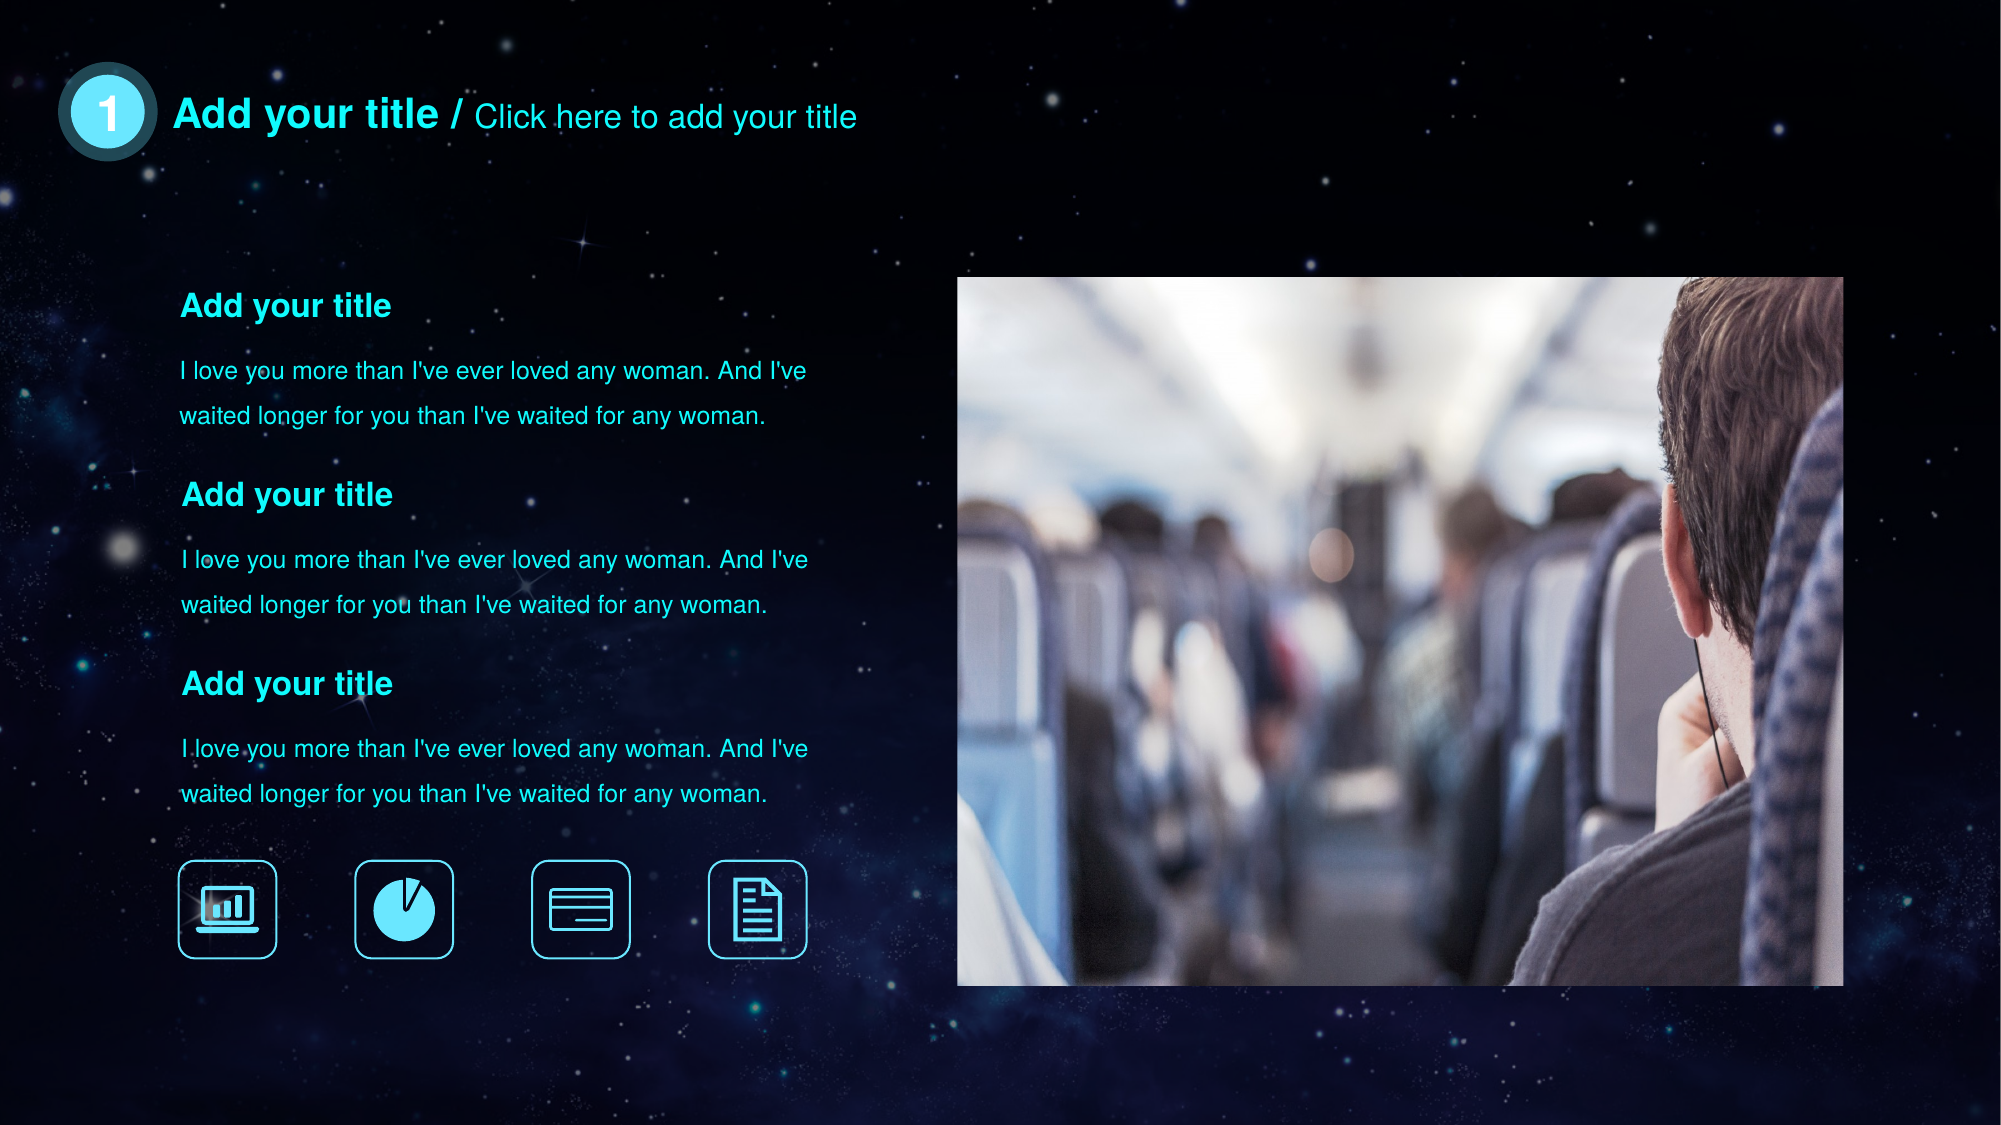

1
Add your title / Click here to add your title
Add your title

I love you more than I've ever loved any woman. And I've waited longer for you than I've waited for any woman.
Add your title
I love you more than I've ever loved any woman. And I've waited longer for you than I've waited for any woman.
Add your title
I love you more than I've ever loved any woman. And I've waited longer for you than I've waited for any woman.